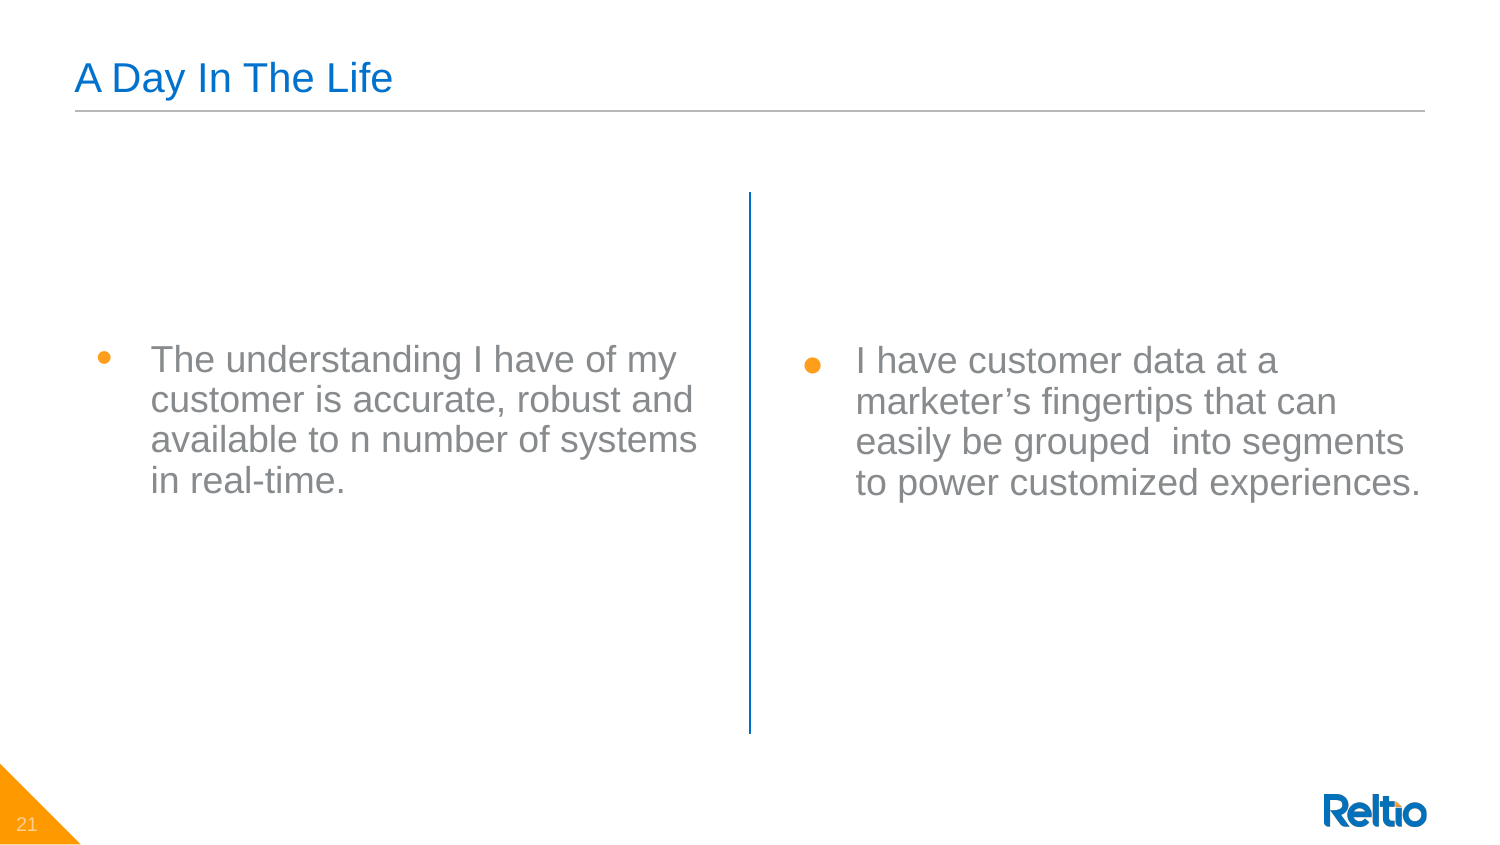

# A Day In The Life
I have customer data at a marketer’s fingertips that can easily be grouped  into segments to power customized experiences.
The understanding I have of my customer is accurate, robust and available to n number of systems in real-time.